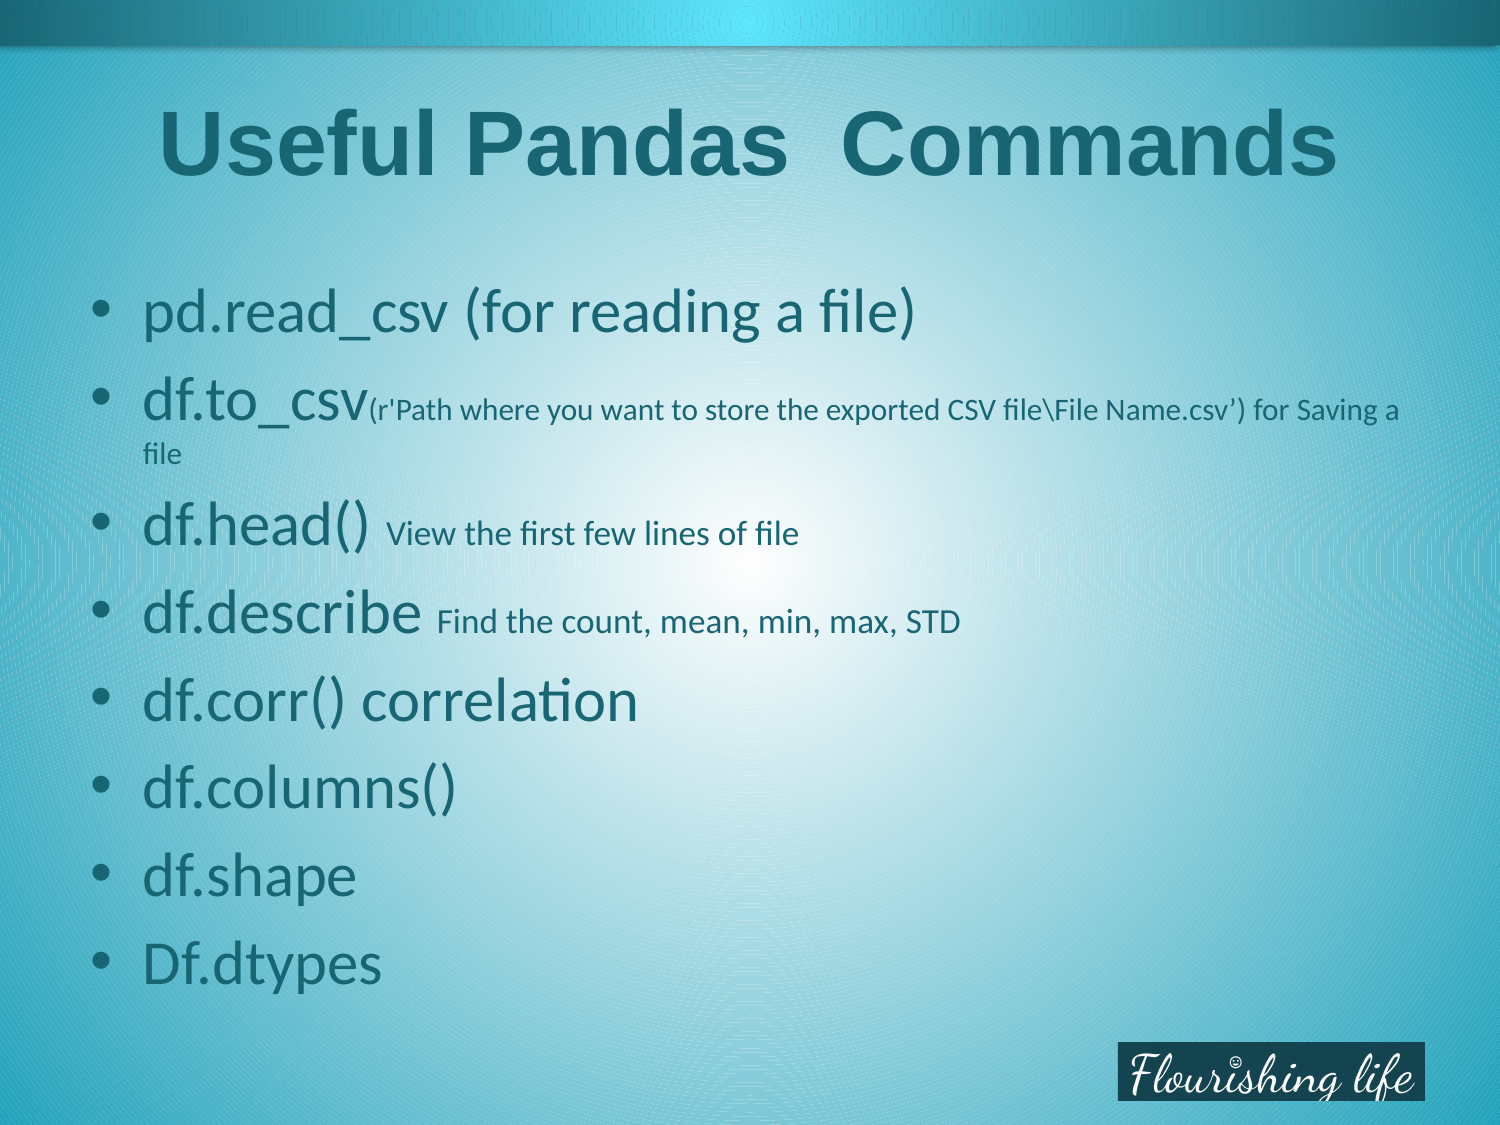

# Useful Pandas  Commands
pd.read_csv (for reading a file)
df.to_csv(r'Path where you want to store the exported CSV file\File Name.csv’) for Saving a file
df.head() View the first few lines of file
df.describe Find the count, mean, min, max, STD
df.corr() correlation
df.columns()
df.shape
Df.dtypes